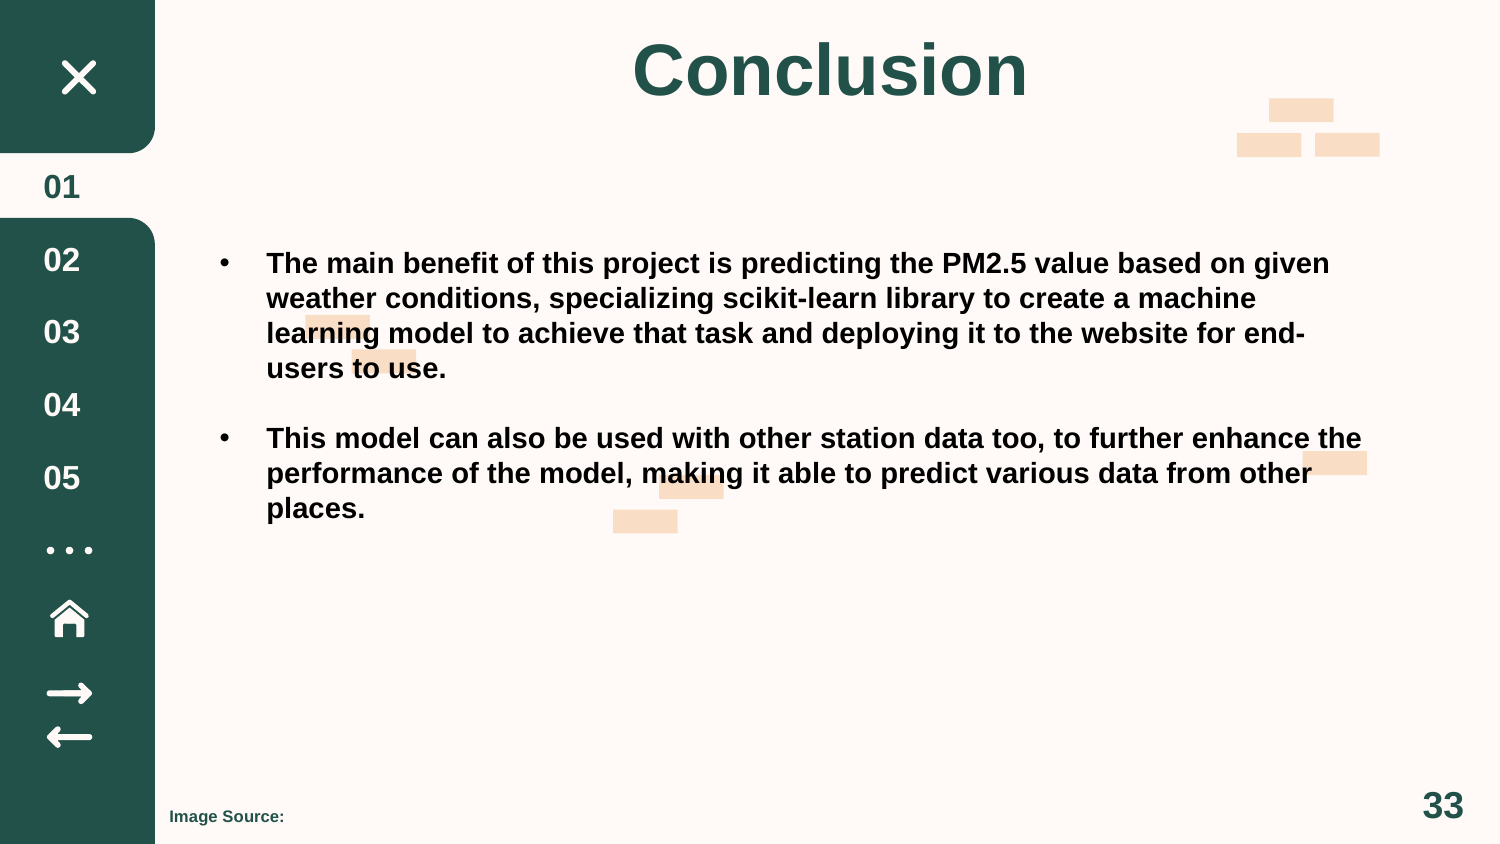

# Conclusion

01
02
The main benefit of this project is predicting the PM2.5 value based on given weather conditions, specializing scikit-learn library to create a machine learning model to achieve that task and deploying it to the website for end-users to use.

This model can also be used with other station data too, to further enhance the performance of the model, making it able to predict various data from other places.
03
04
05

Image Source: